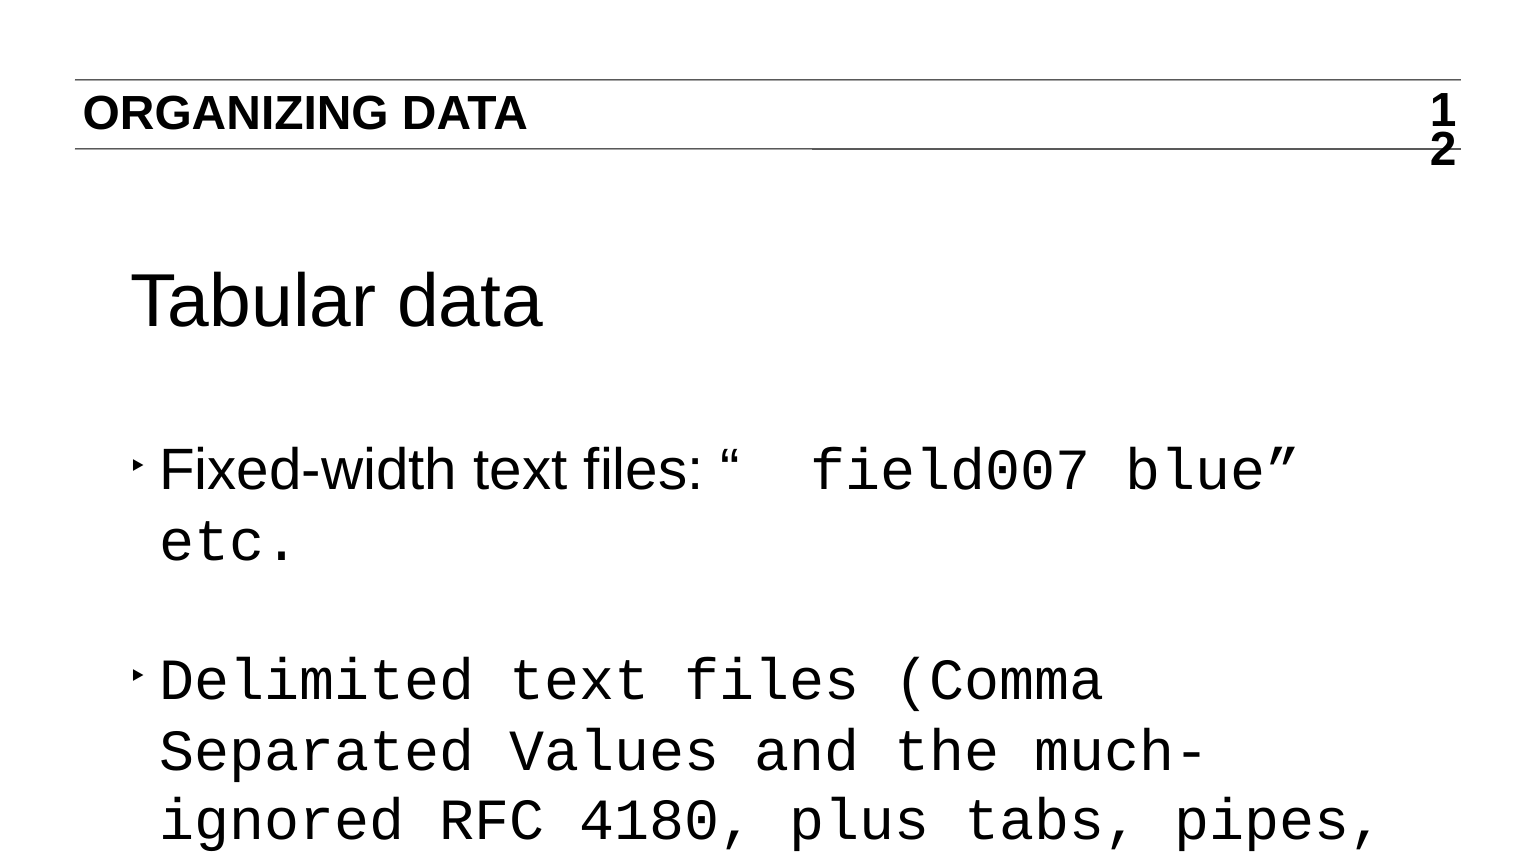

Organizing Data
12

Tabular data

Fixed-width text files: “  field007 blue” etc.

Delimited text files (Comma Separated Values and the much-ignored RFC 4180, plus tabs, pipes, and more)

Spreadsheets such as Excel

Database formats